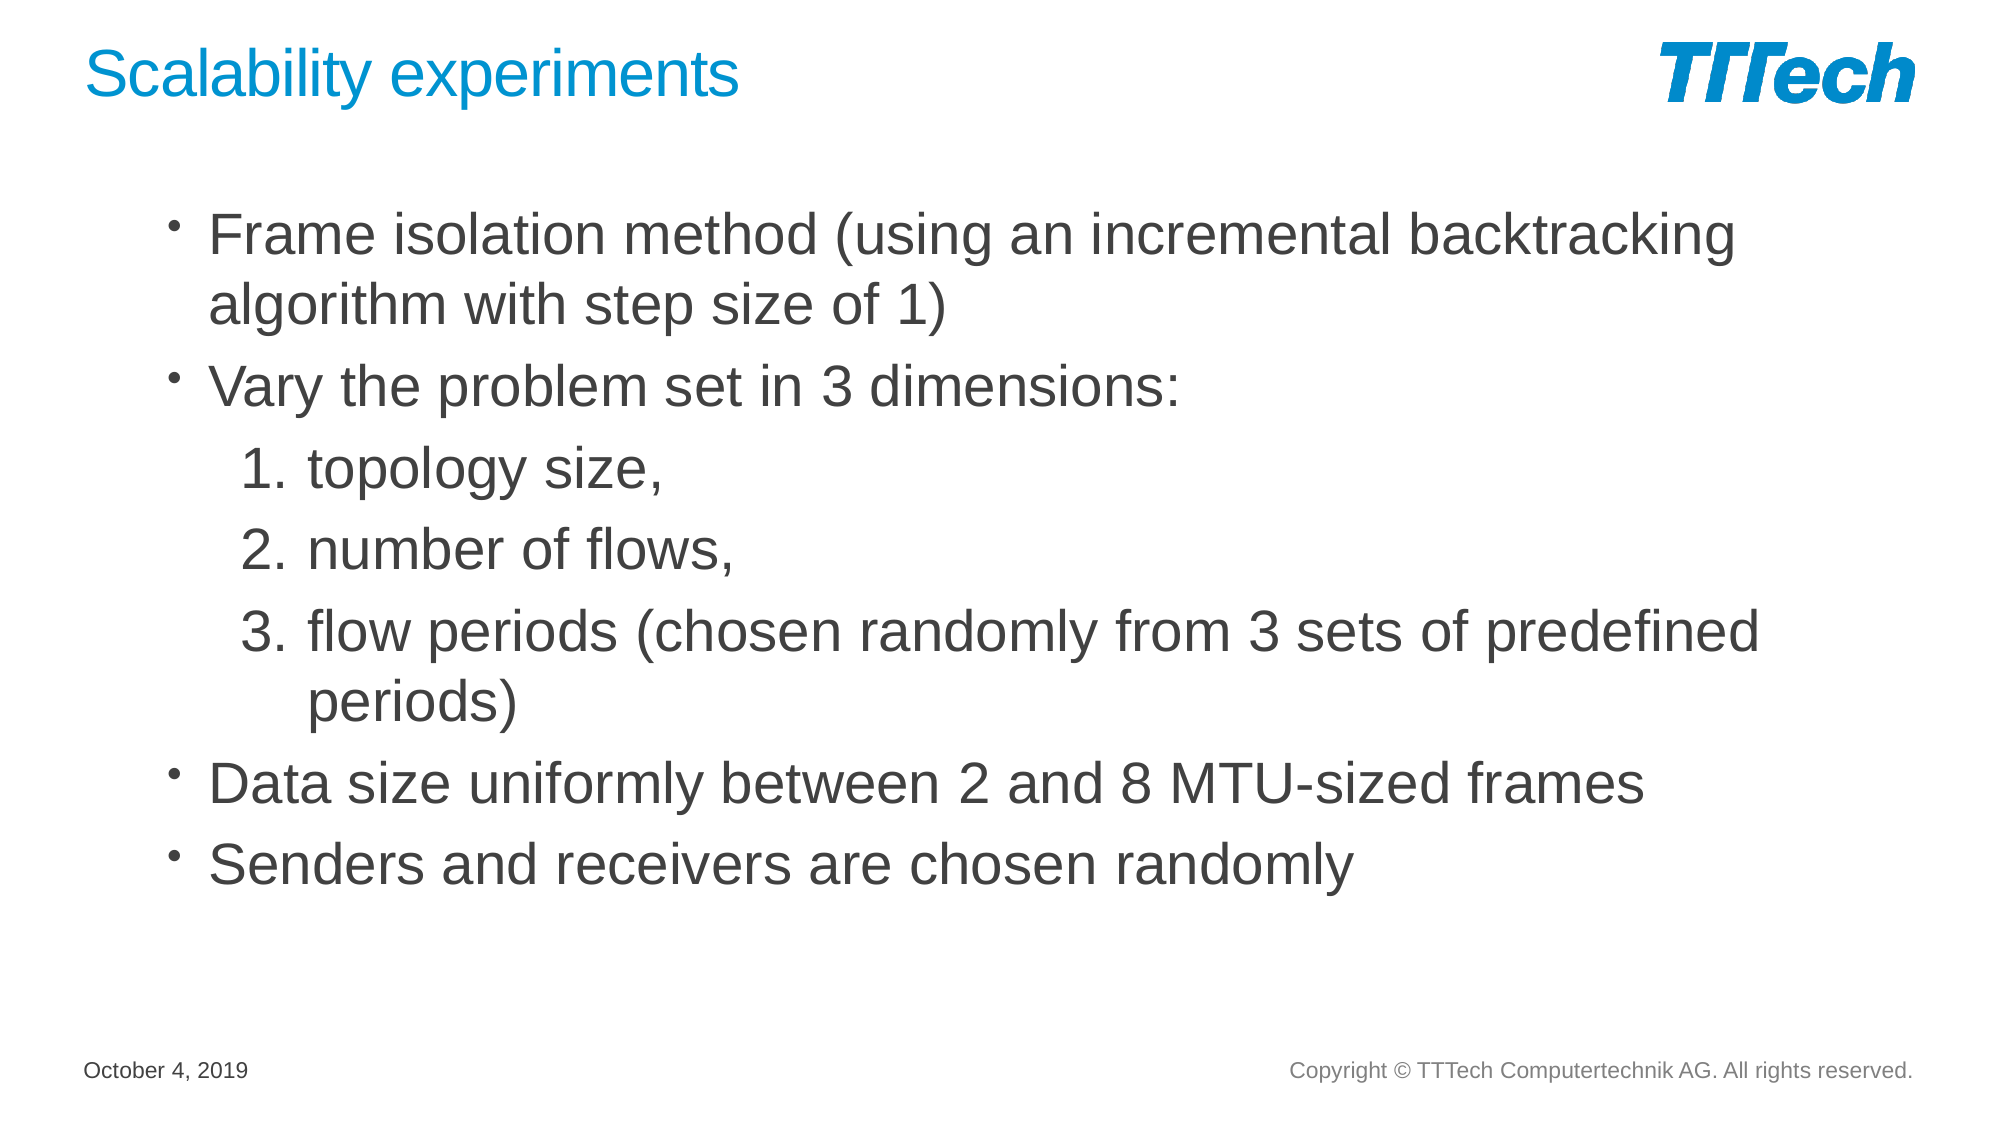

# Scalability experiments
Frame isolation method (using an incremental backtracking algorithm with step size of 1)
Vary the problem set in 3 dimensions:
topology size,
number of flows,
flow periods (chosen randomly from 3 sets of predefined periods)
Data size uniformly between 2 and 8 MTU-sized frames
Senders and receivers are chosen randomly
Copyright © TTTech Computertechnik AG. All rights reserved.
October 4, 2019